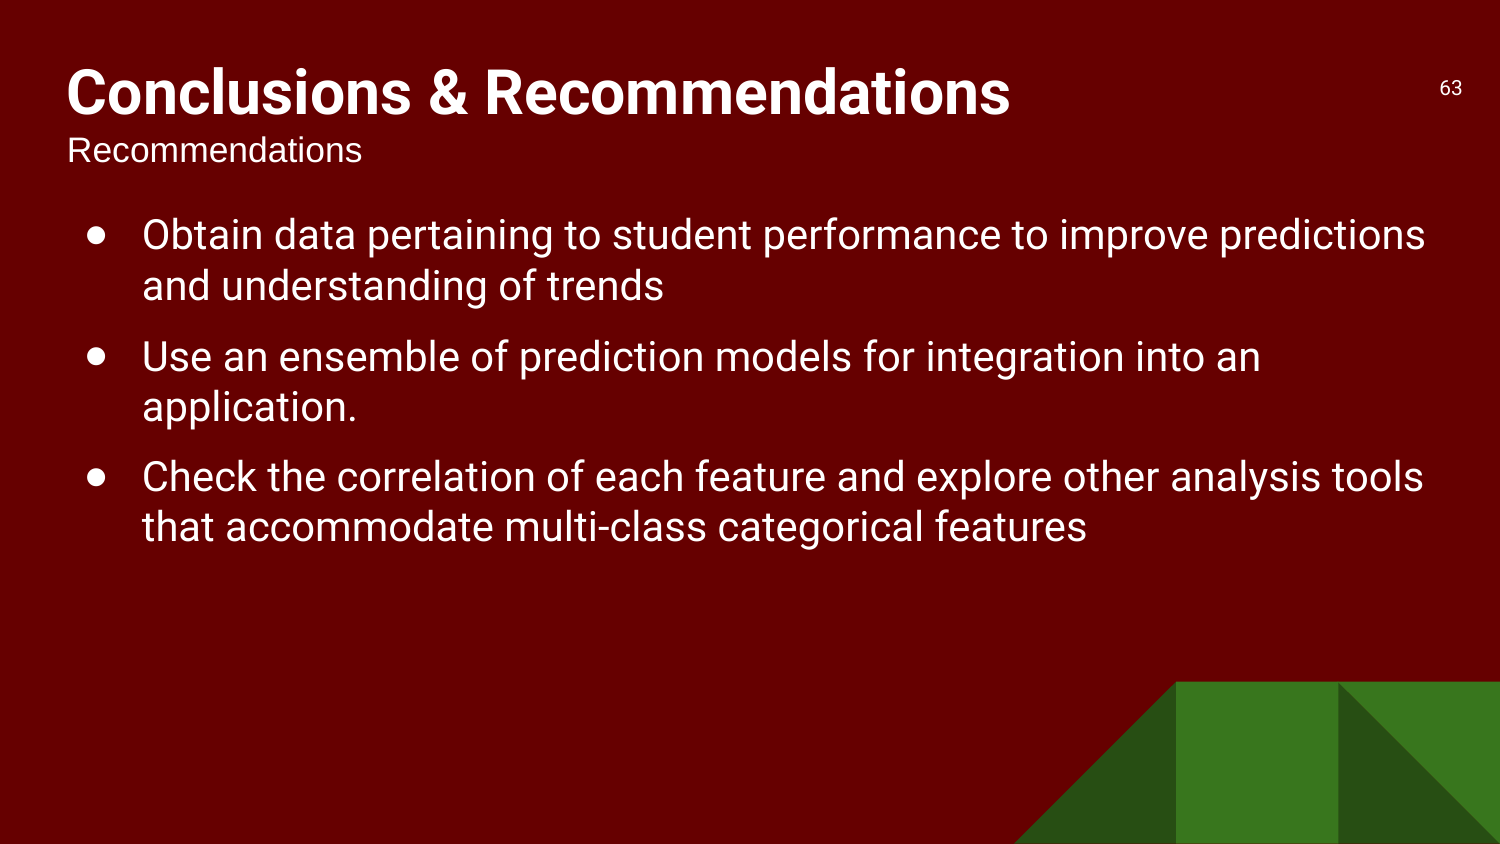

# Conclusions & Recommendations
Recommendations
63
Obtain data pertaining to student performance to improve predictions and understanding of trends
Use an ensemble of prediction models for integration into an application.
Check the correlation of each feature and explore other analysis tools that accommodate multi-class categorical features